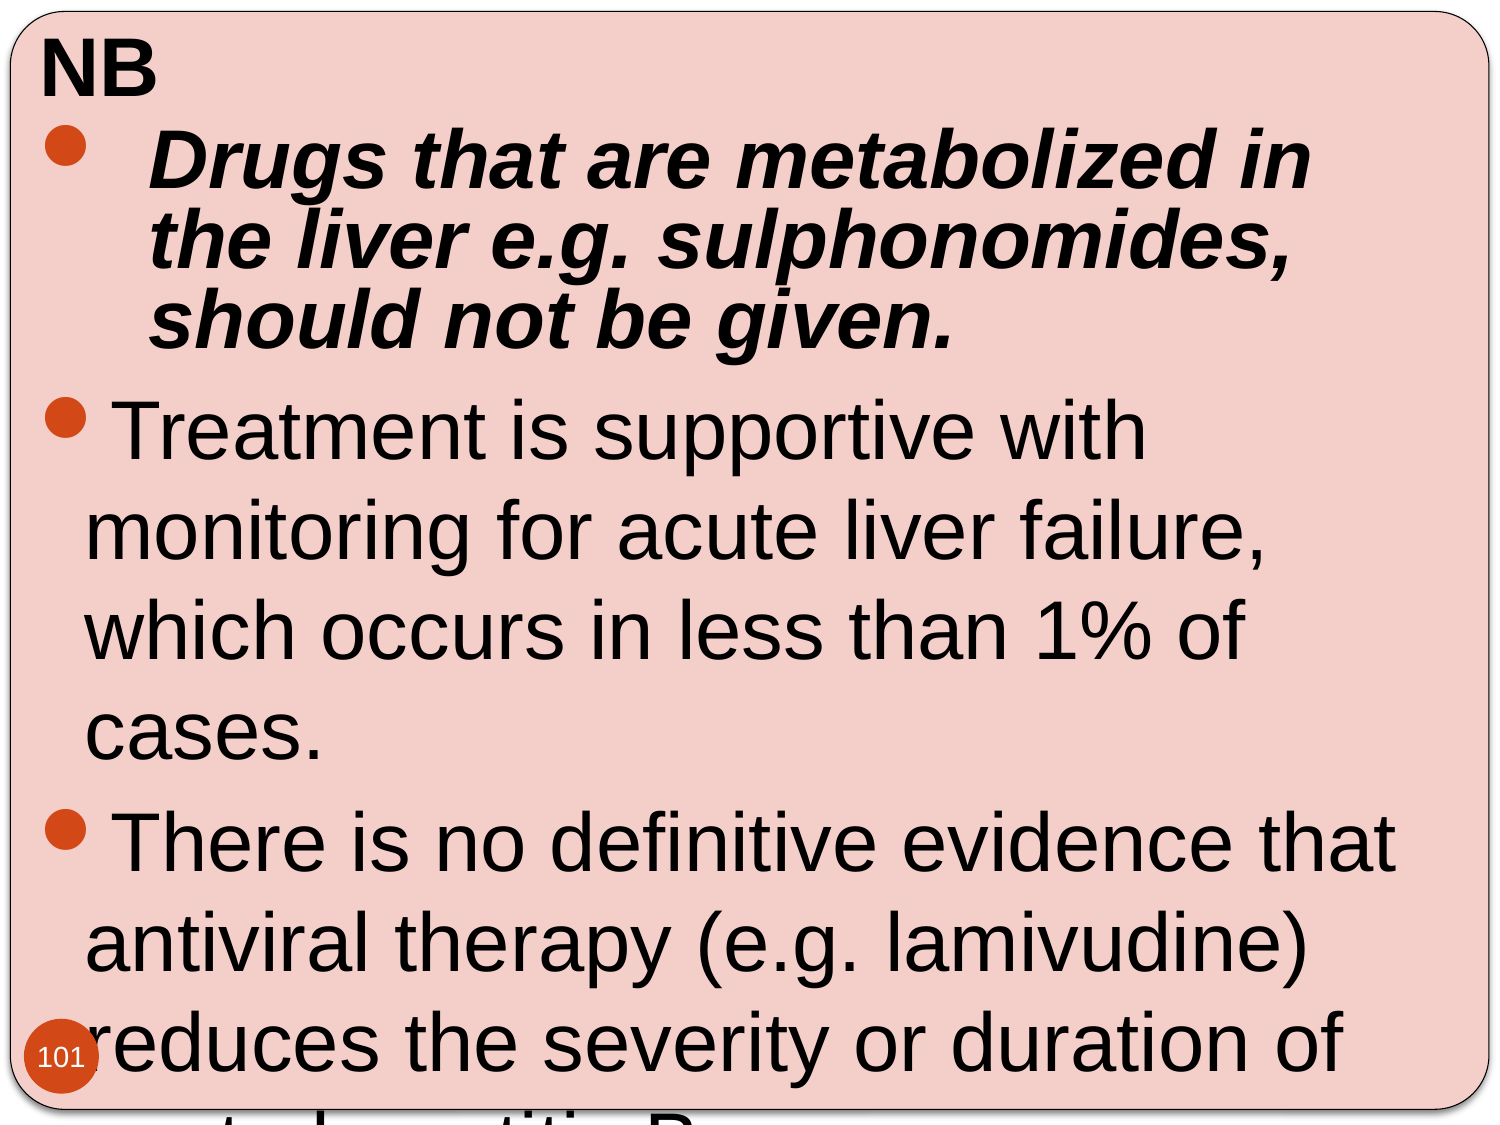

NB
Drugs that are metabolized in the liver e.g. sulphonomides, should not be given.
Treatment is supportive with monitoring for acute liver failure, which occurs in less than 1% of cases.
There is no definitive evidence that antiviral therapy (e.g. lamivudine) reduces the severity or duration of acute hepatitis B.
101